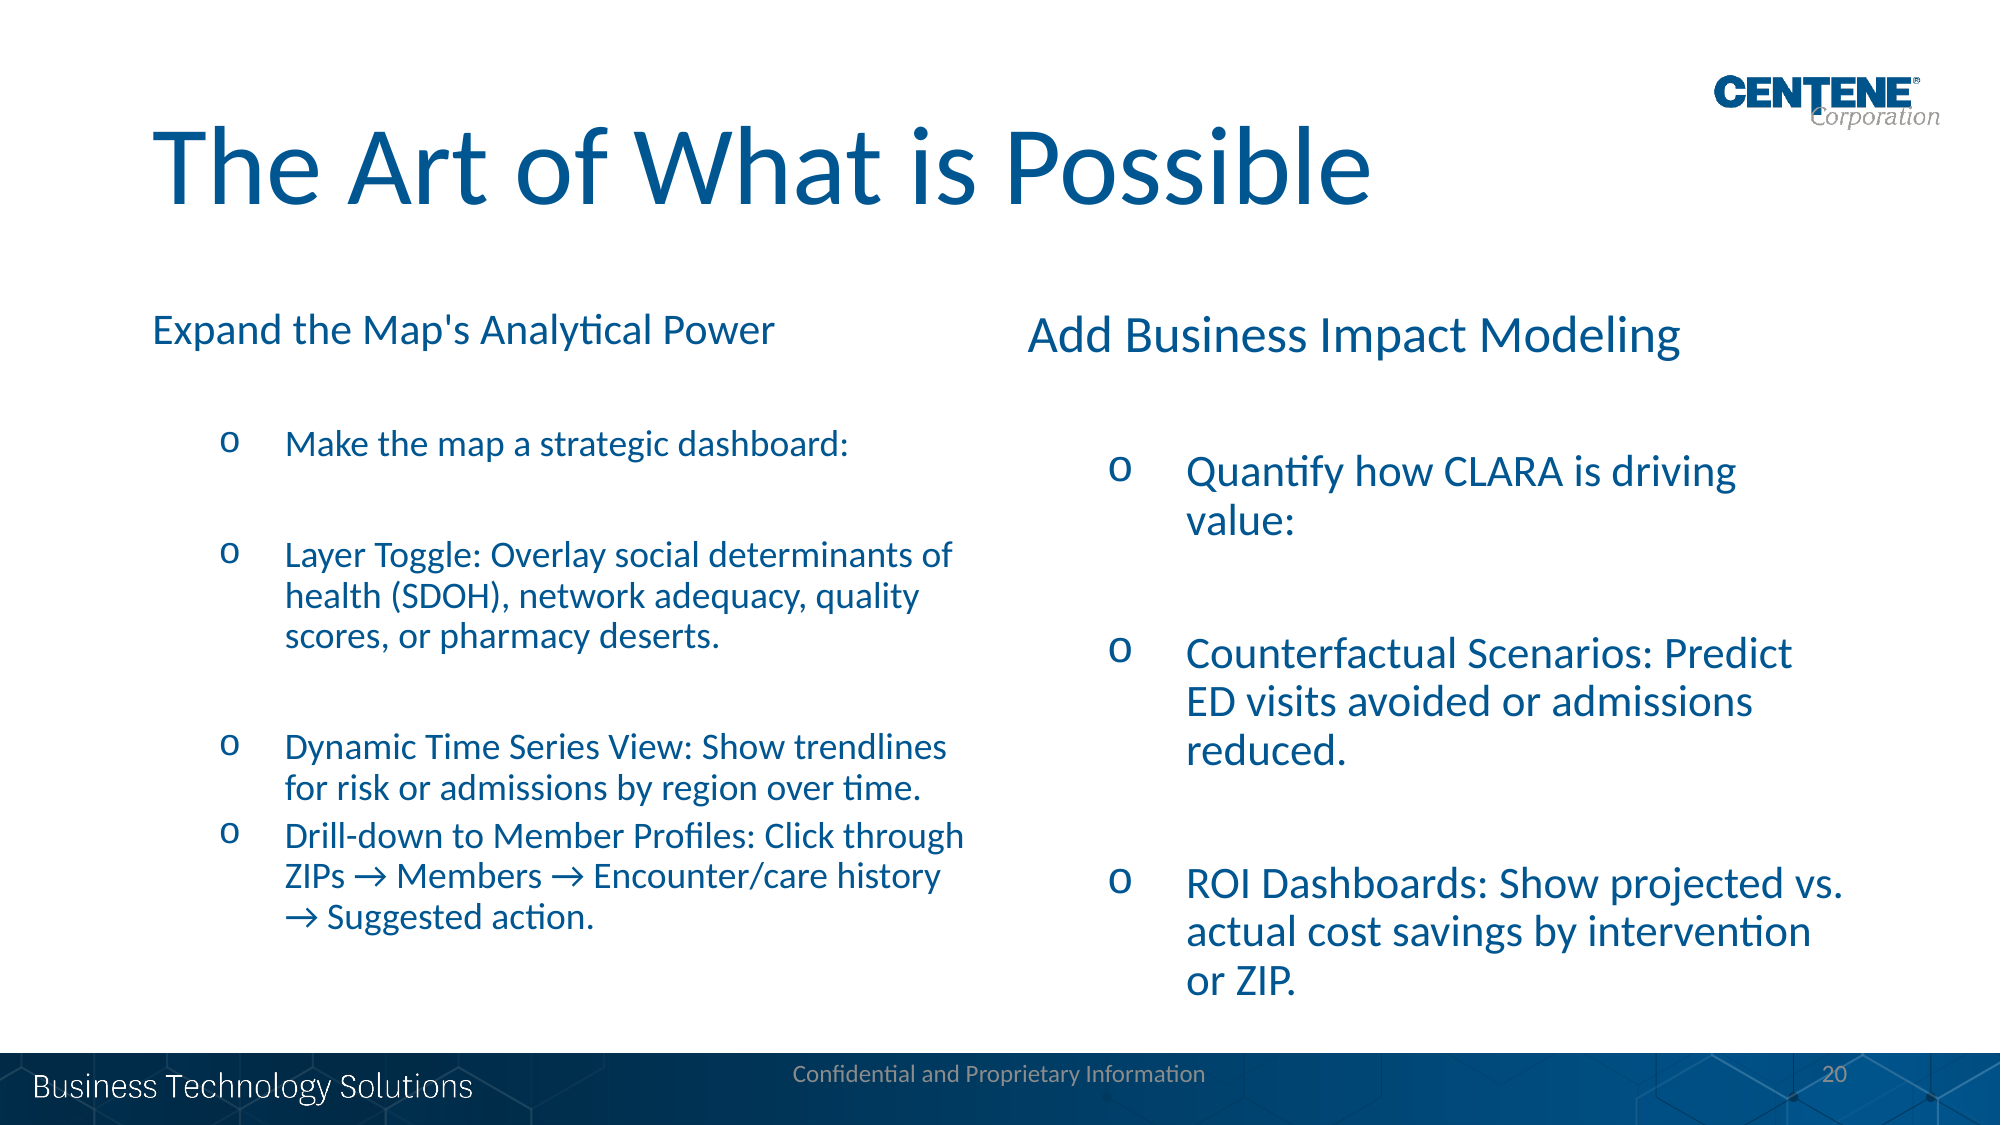

# The Art of What is Possible
Expand the Map's Analytical Power

Make the map a strategic dashboard:

Layer Toggle: Overlay social determinants of health (SDOH), network adequacy, quality scores, or pharmacy deserts.

Dynamic Time Series View: Show trendlines for risk or admissions by region over time.
Drill-down to Member Profiles: Click through ZIPs → Members → Encounter/care history → Suggested action.

Add Business Impact Modeling

Quantify how CLARA is driving value:

Counterfactual Scenarios: Predict ED visits avoided or admissions reduced.

ROI Dashboards: Show projected vs. actual cost savings by intervention or ZIP.

Confidential and Proprietary Information
20